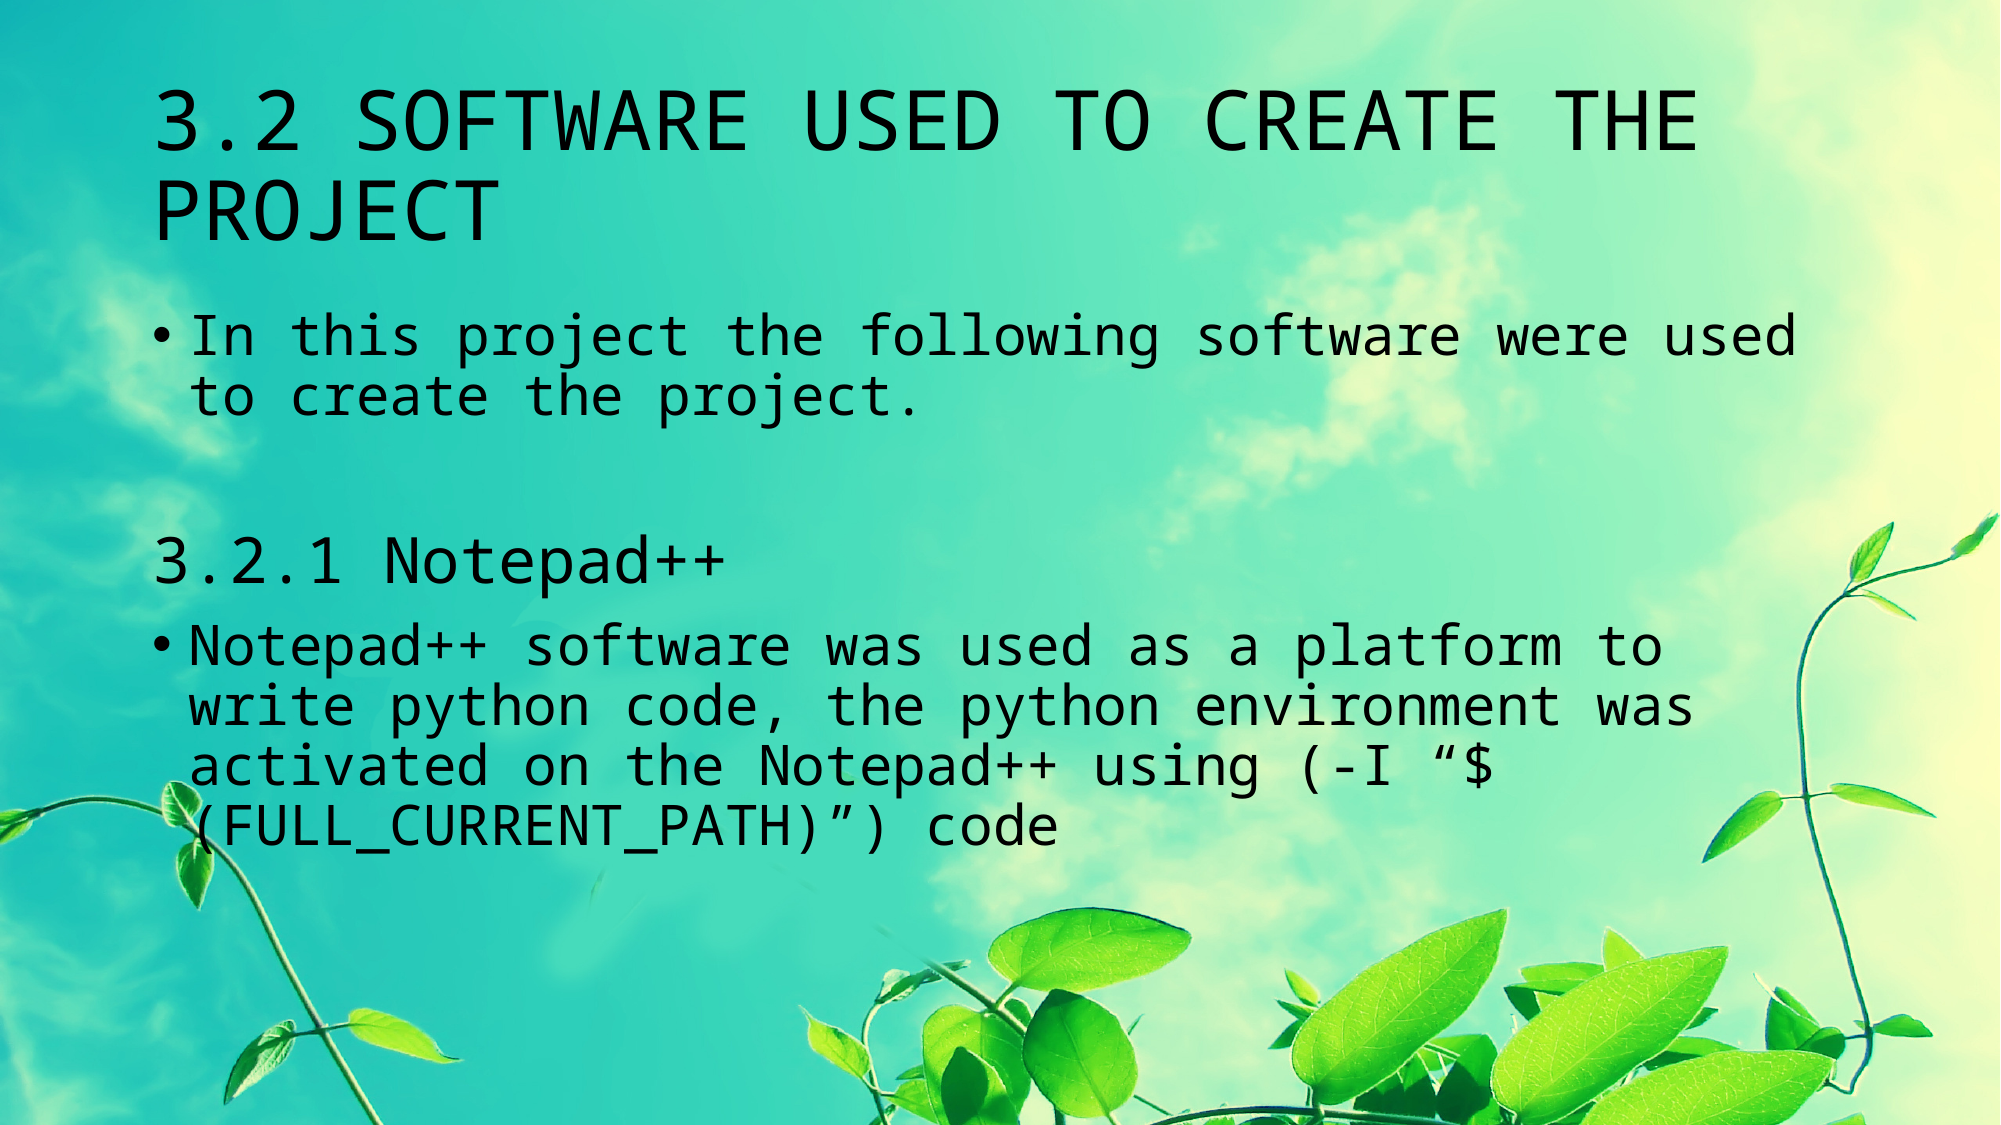

# 3.2 SOFTWARE USED TO CREATE THE PROJECT
In this project the following software were used to create the project.

3.2.1 Notepad++
Notepad++ software was used as a platform to write python code, the python environment was activated on the Notepad++ using (-I “$(FULL_CURRENT_PATH)”) code